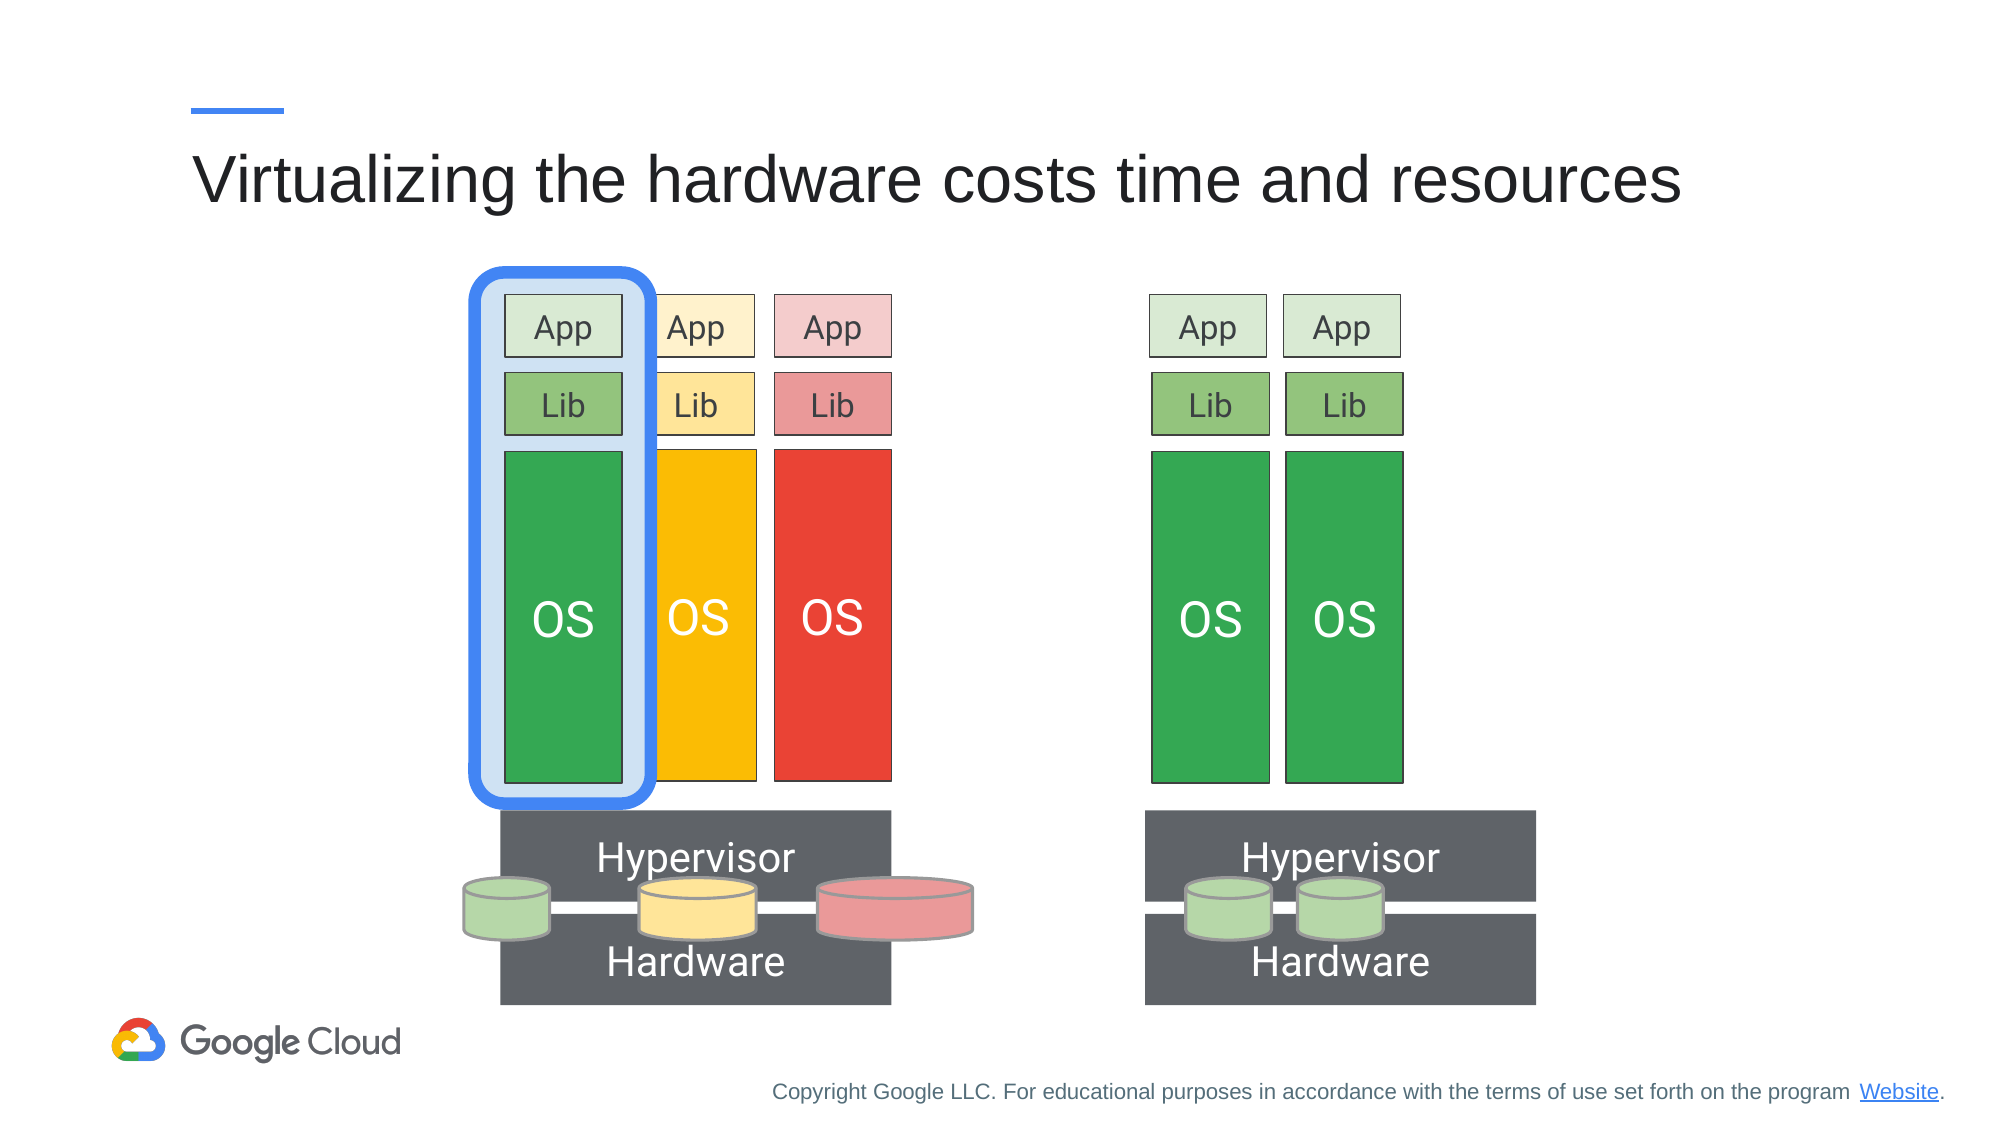

# Virtualizing the hardware costs time and resources

App
App
App
App
App
Lib
Lib
Lib
Lib
Lib
OS
OS
OS
OS
OS
Hypervisor
Hypervisor

Hardware
Hardware
Copyright Google LLC. For educational purposes in accordance with the terms of use set forth on the program Website.